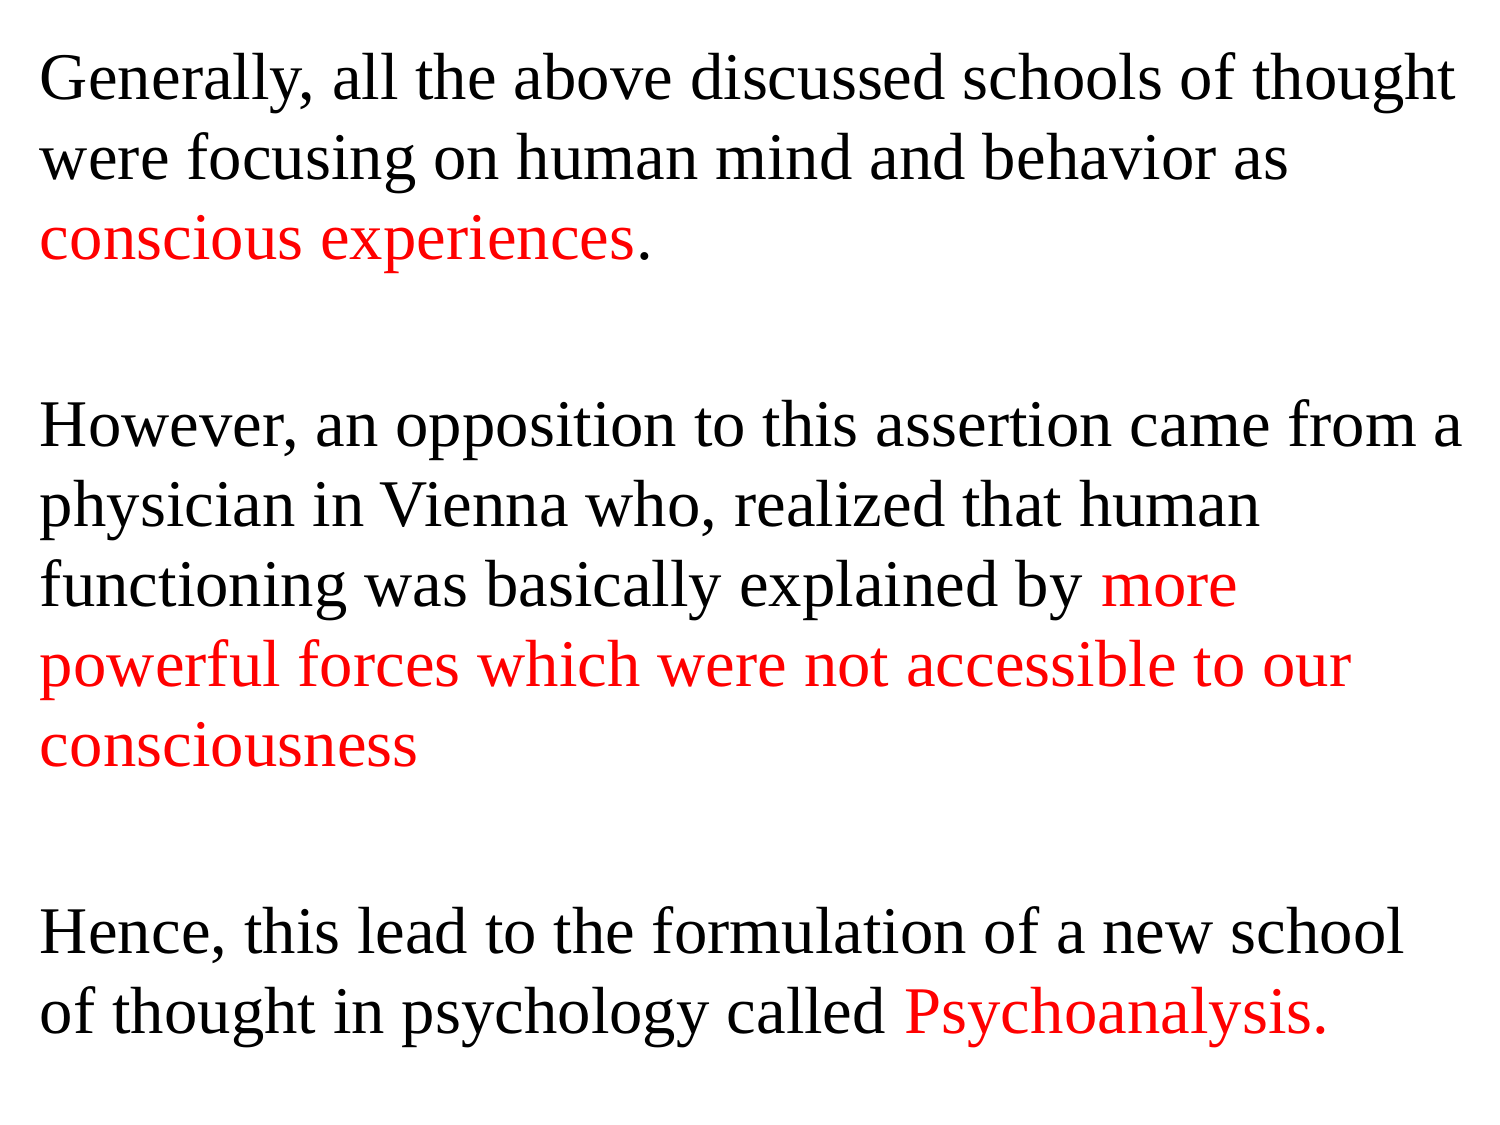

Generally, all the above discussed schools of thought were focusing on human mind and behavior as conscious experiences.

However, an opposition to this assertion came from a physician in Vienna who, realized that human functioning was basically explained by more powerful forces which were not accessible to our consciousness

Hence, this lead to the formulation of a new school of thought in psychology called Psychoanalysis.